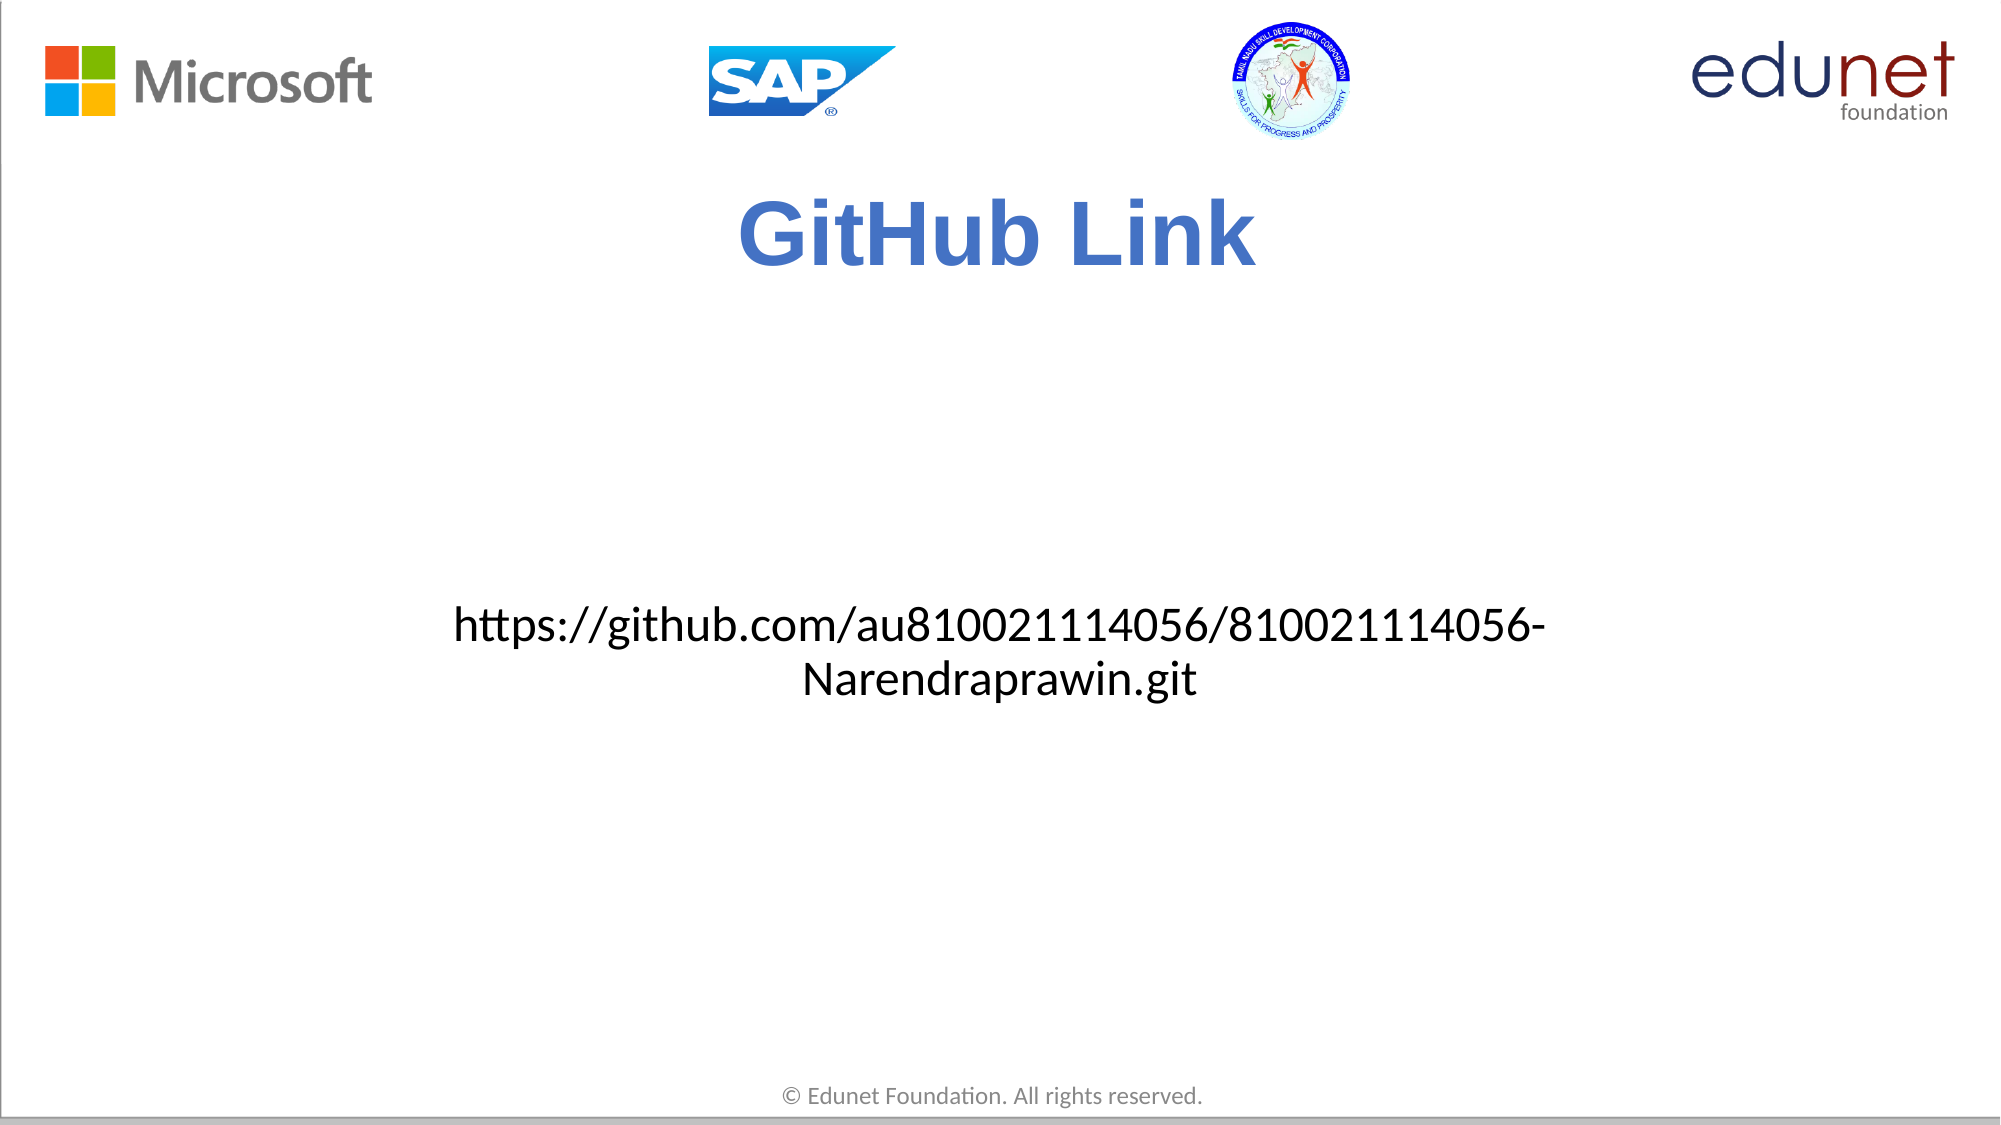

# GitHub Link
https://github.com/au810021114056/810021114056-Narendraprawin.git
© Edunet Foundation. All rights reserved.